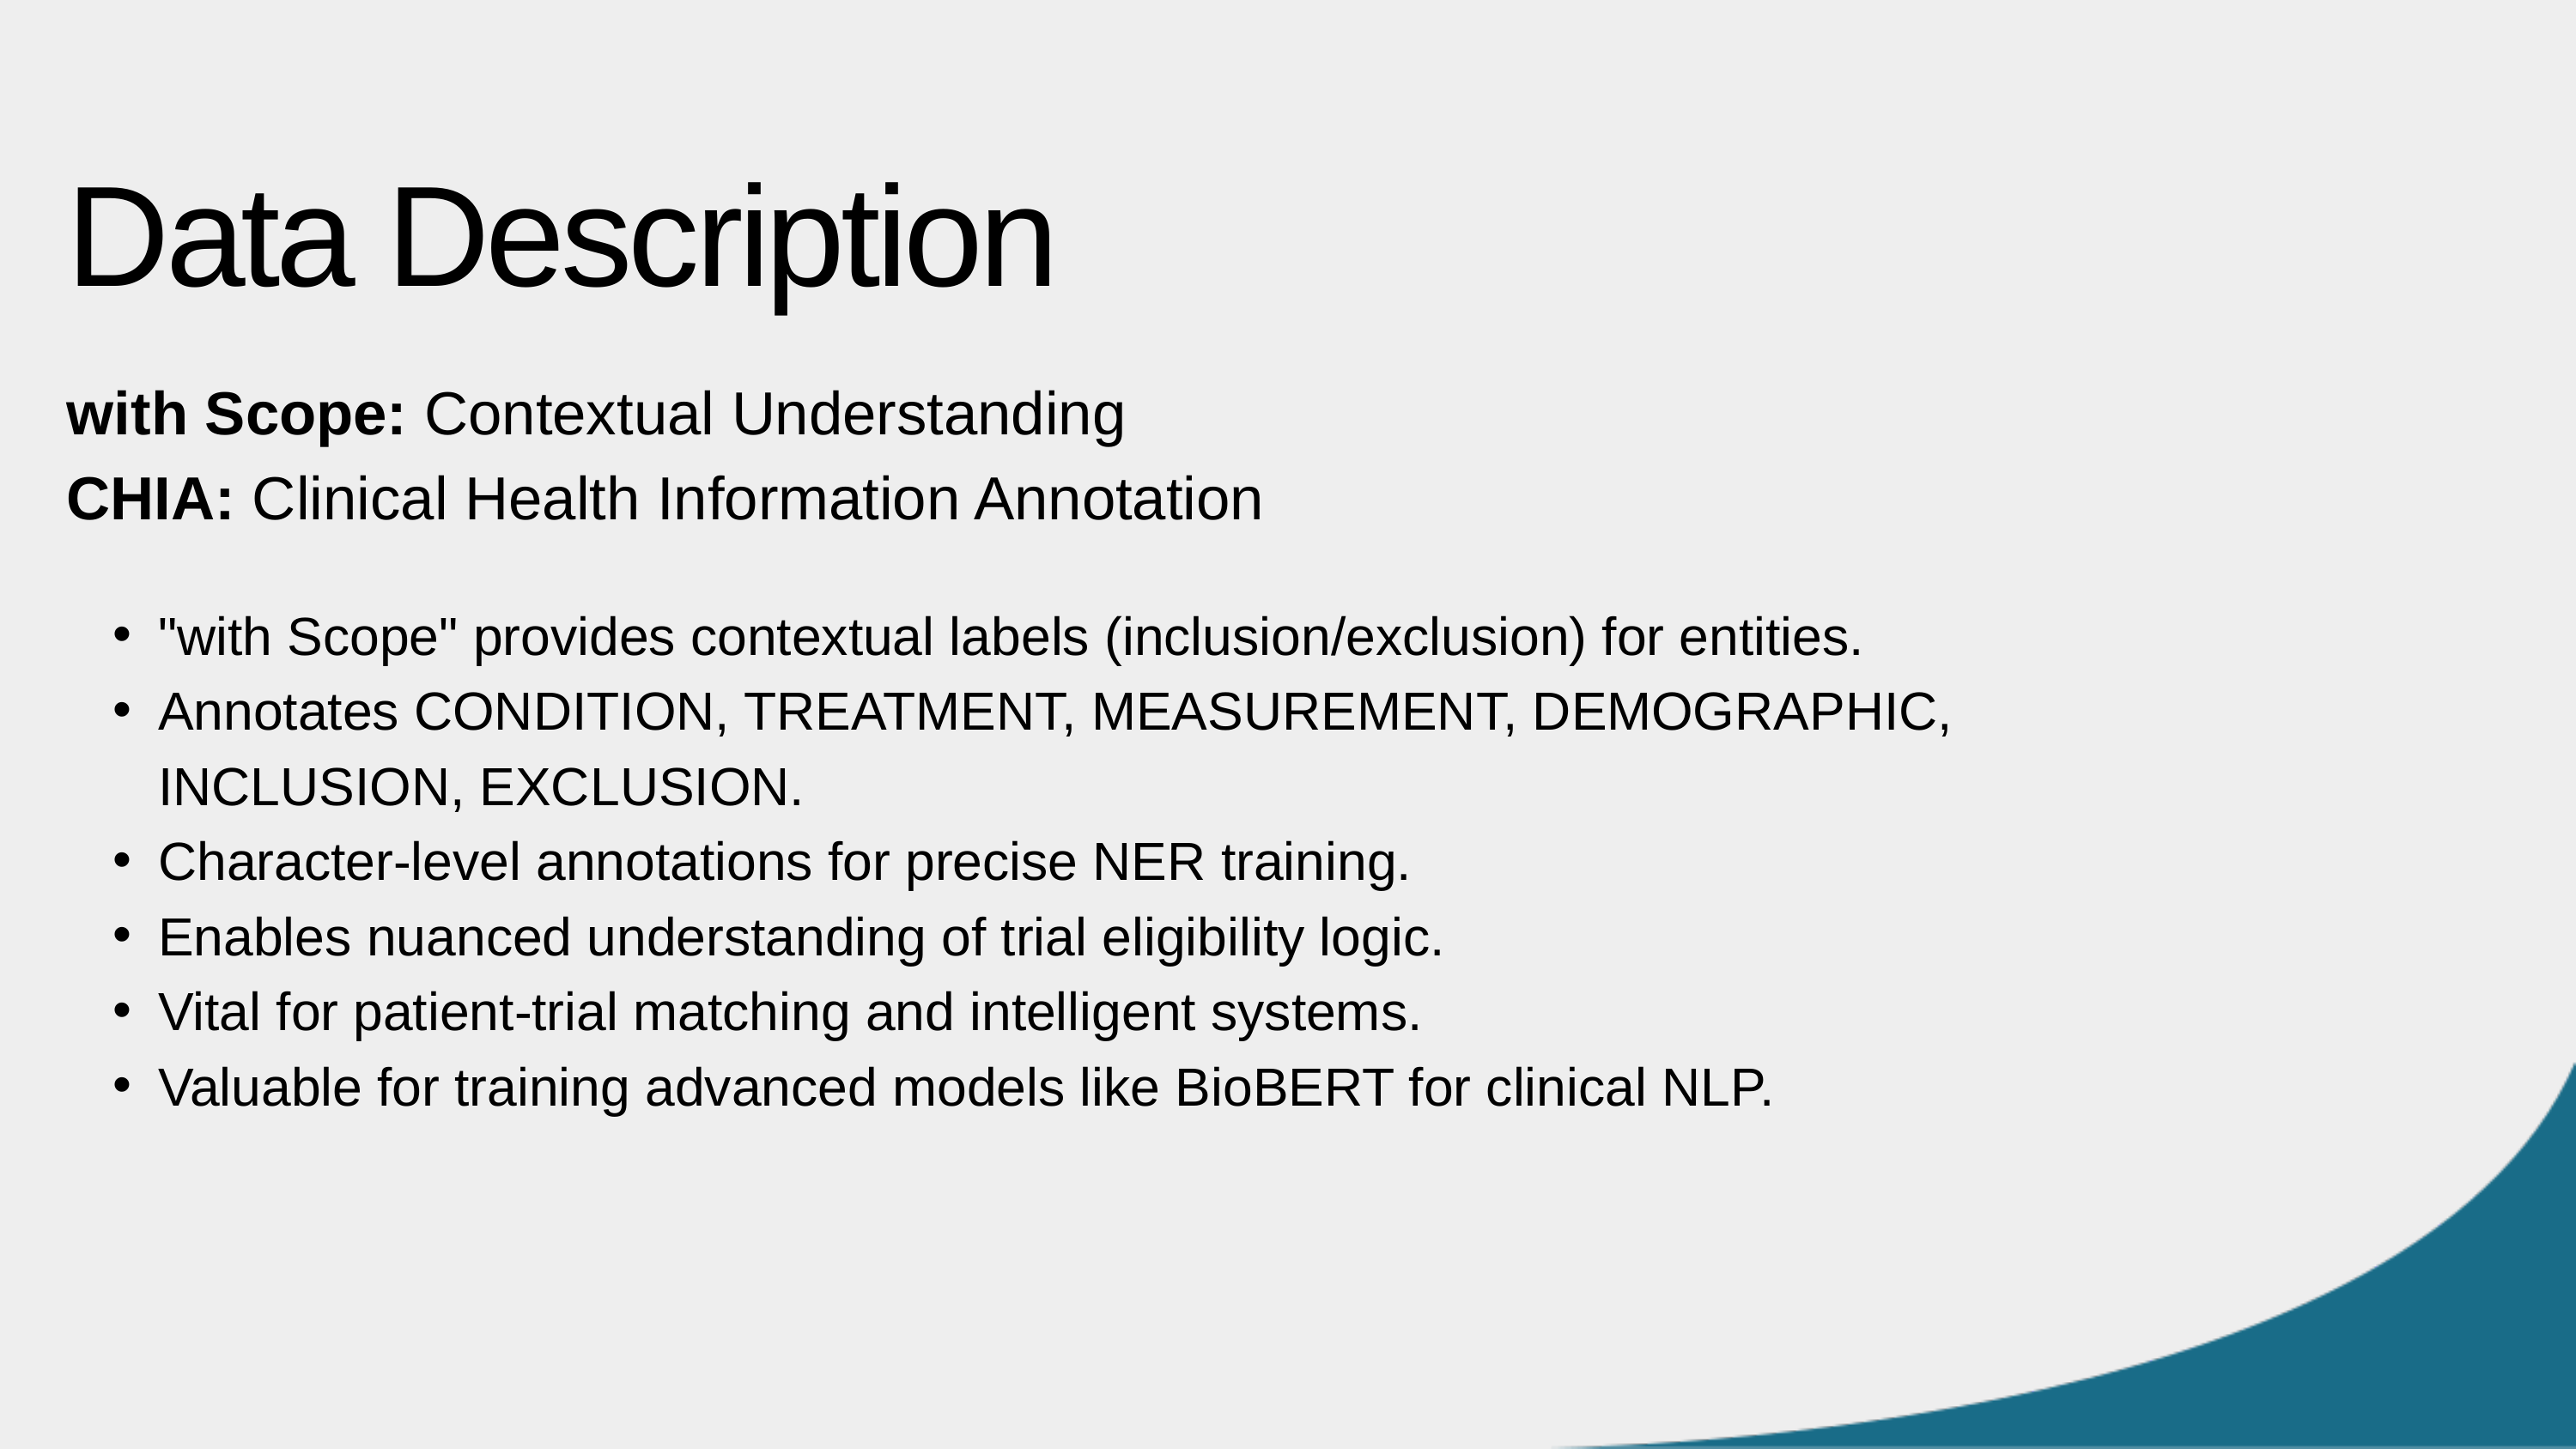

Data Description
with Scope: Contextual Understanding
CHIA: Clinical Health Information Annotation

"with Scope" provides contextual labels (inclusion/exclusion) for entities.
Annotates CONDITION, TREATMENT, MEASUREMENT, DEMOGRAPHIC, INCLUSION, EXCLUSION.
Character-level annotations for precise NER training.
Enables nuanced understanding of trial eligibility logic.
Vital for patient-trial matching and intelligent systems.
Valuable for training advanced models like BioBERT for clinical NLP.